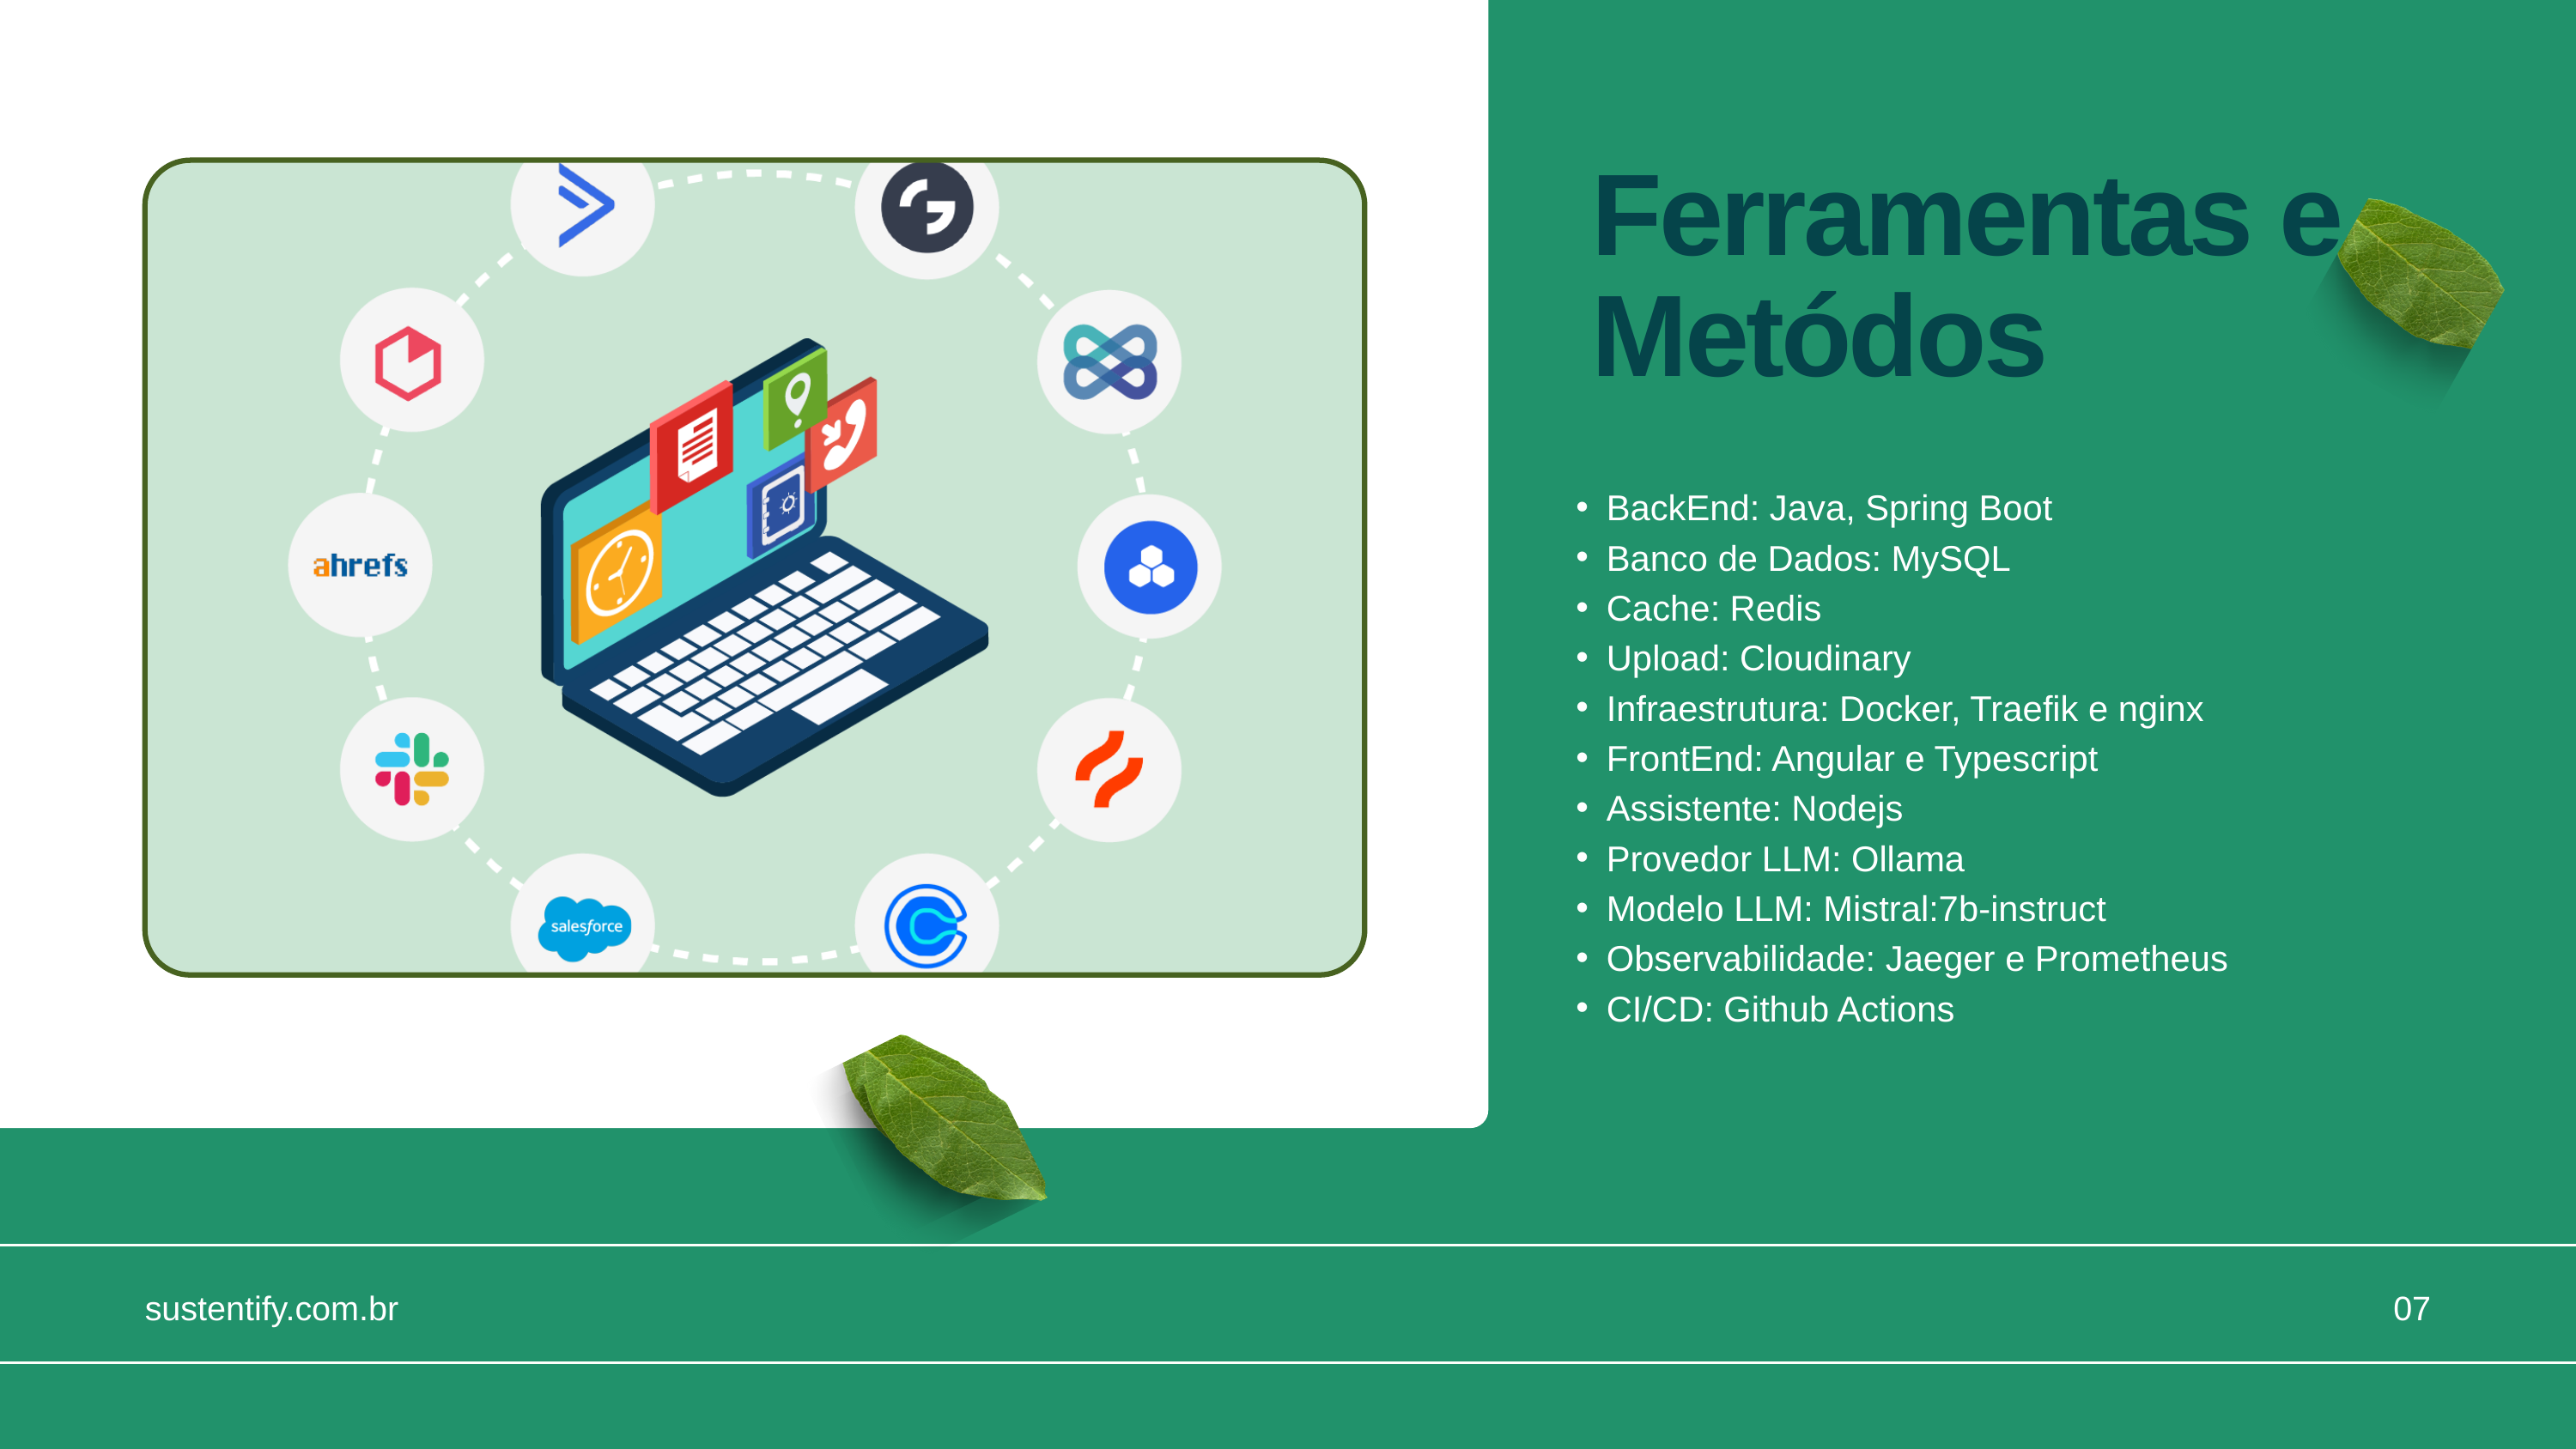

Ferramentas e Metódos

BackEnd: Java, Spring Boot
Banco de Dados: MySQL
Cache: Redis
Upload: Cloudinary
Infraestrutura: Docker, Traefik e nginx
FrontEnd: Angular e Typescript
Assistente: Nodejs
Provedor LLM: Ollama
Modelo LLM: Mistral:7b-instruct
Observabilidade: Jaeger e Prometheus
CI/CD: Github Actions

sustentify.com.br
07